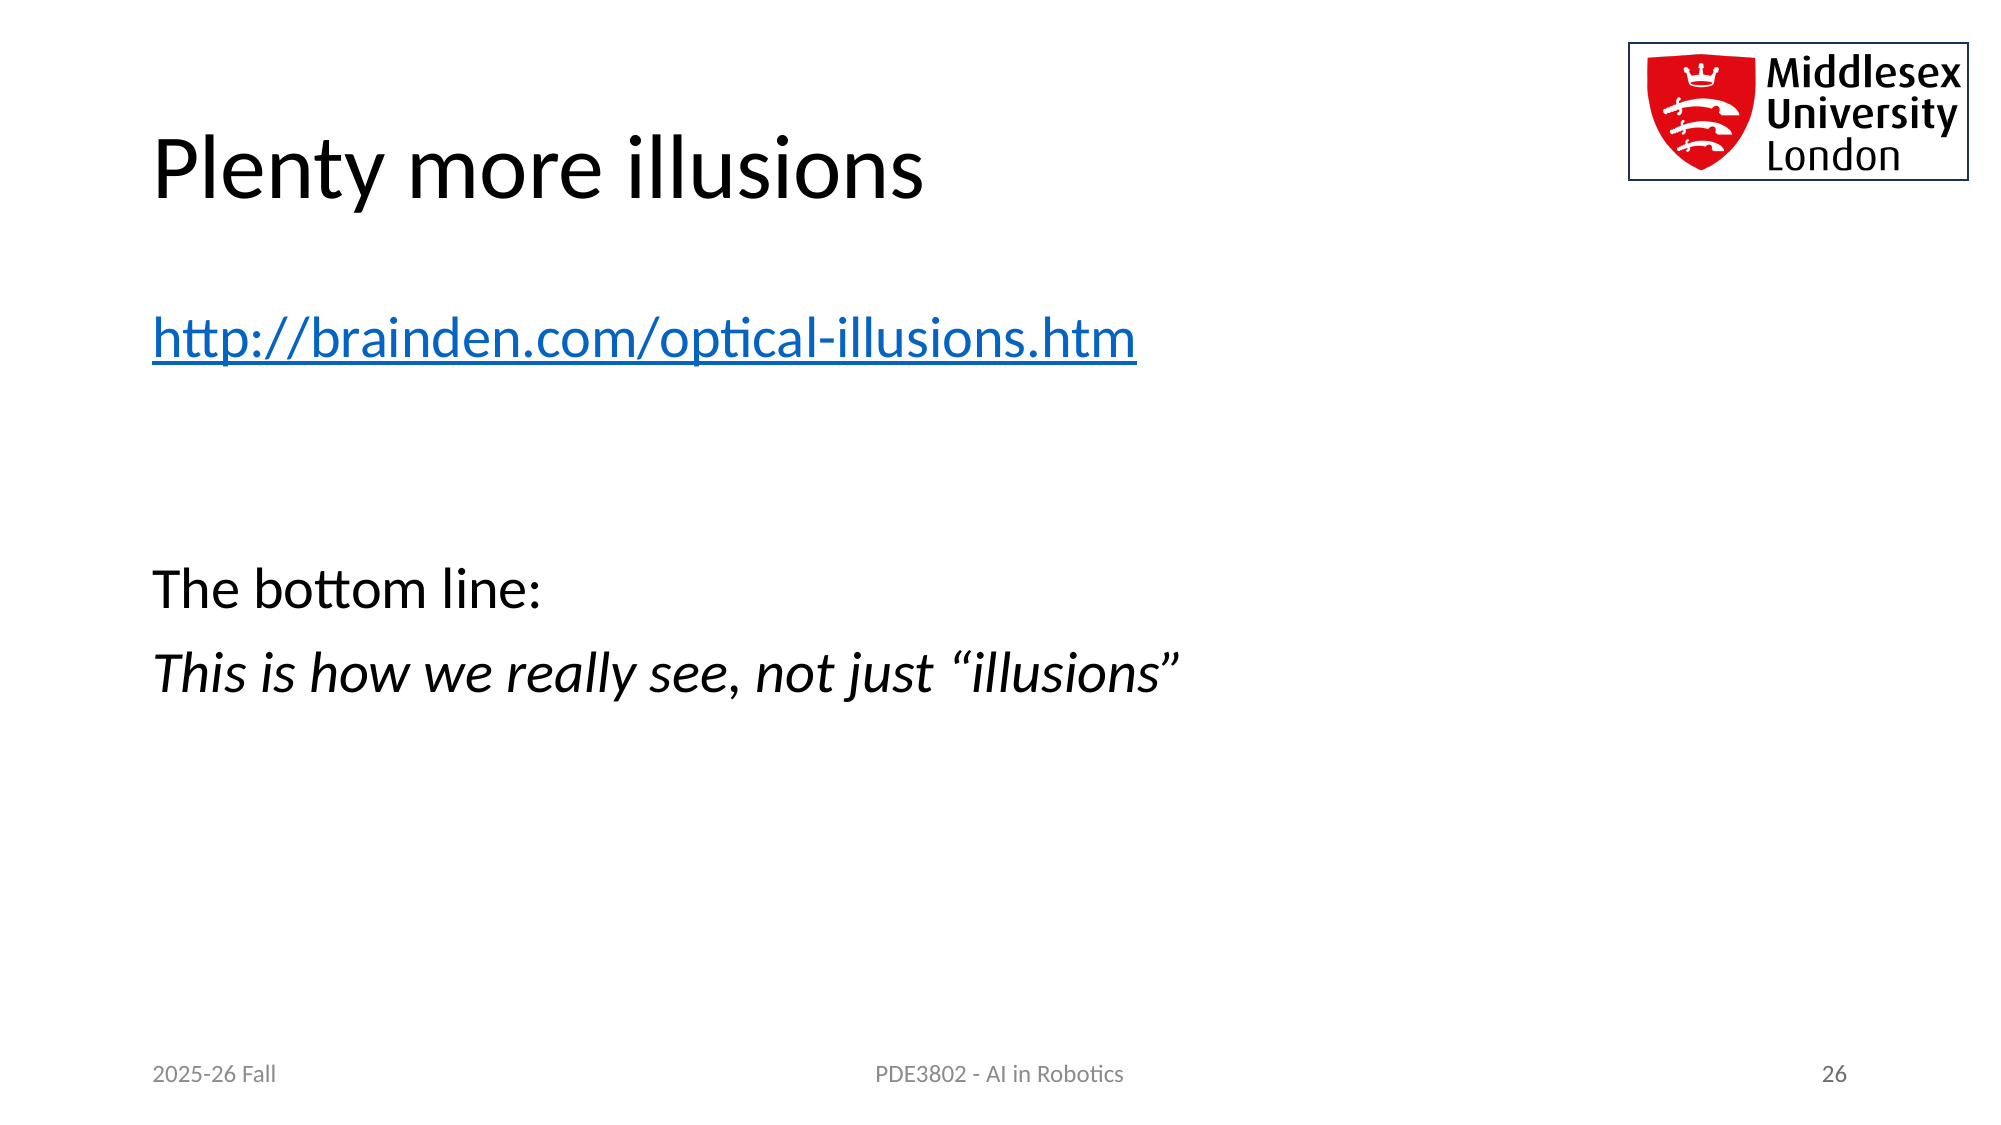

# Plenty more illusions
http://brainden.com/optical-illusions.htm

The bottom line:
This is how we really see, not just “illusions”
2025-26 Fall
 26
PDE3802 - AI in Robotics